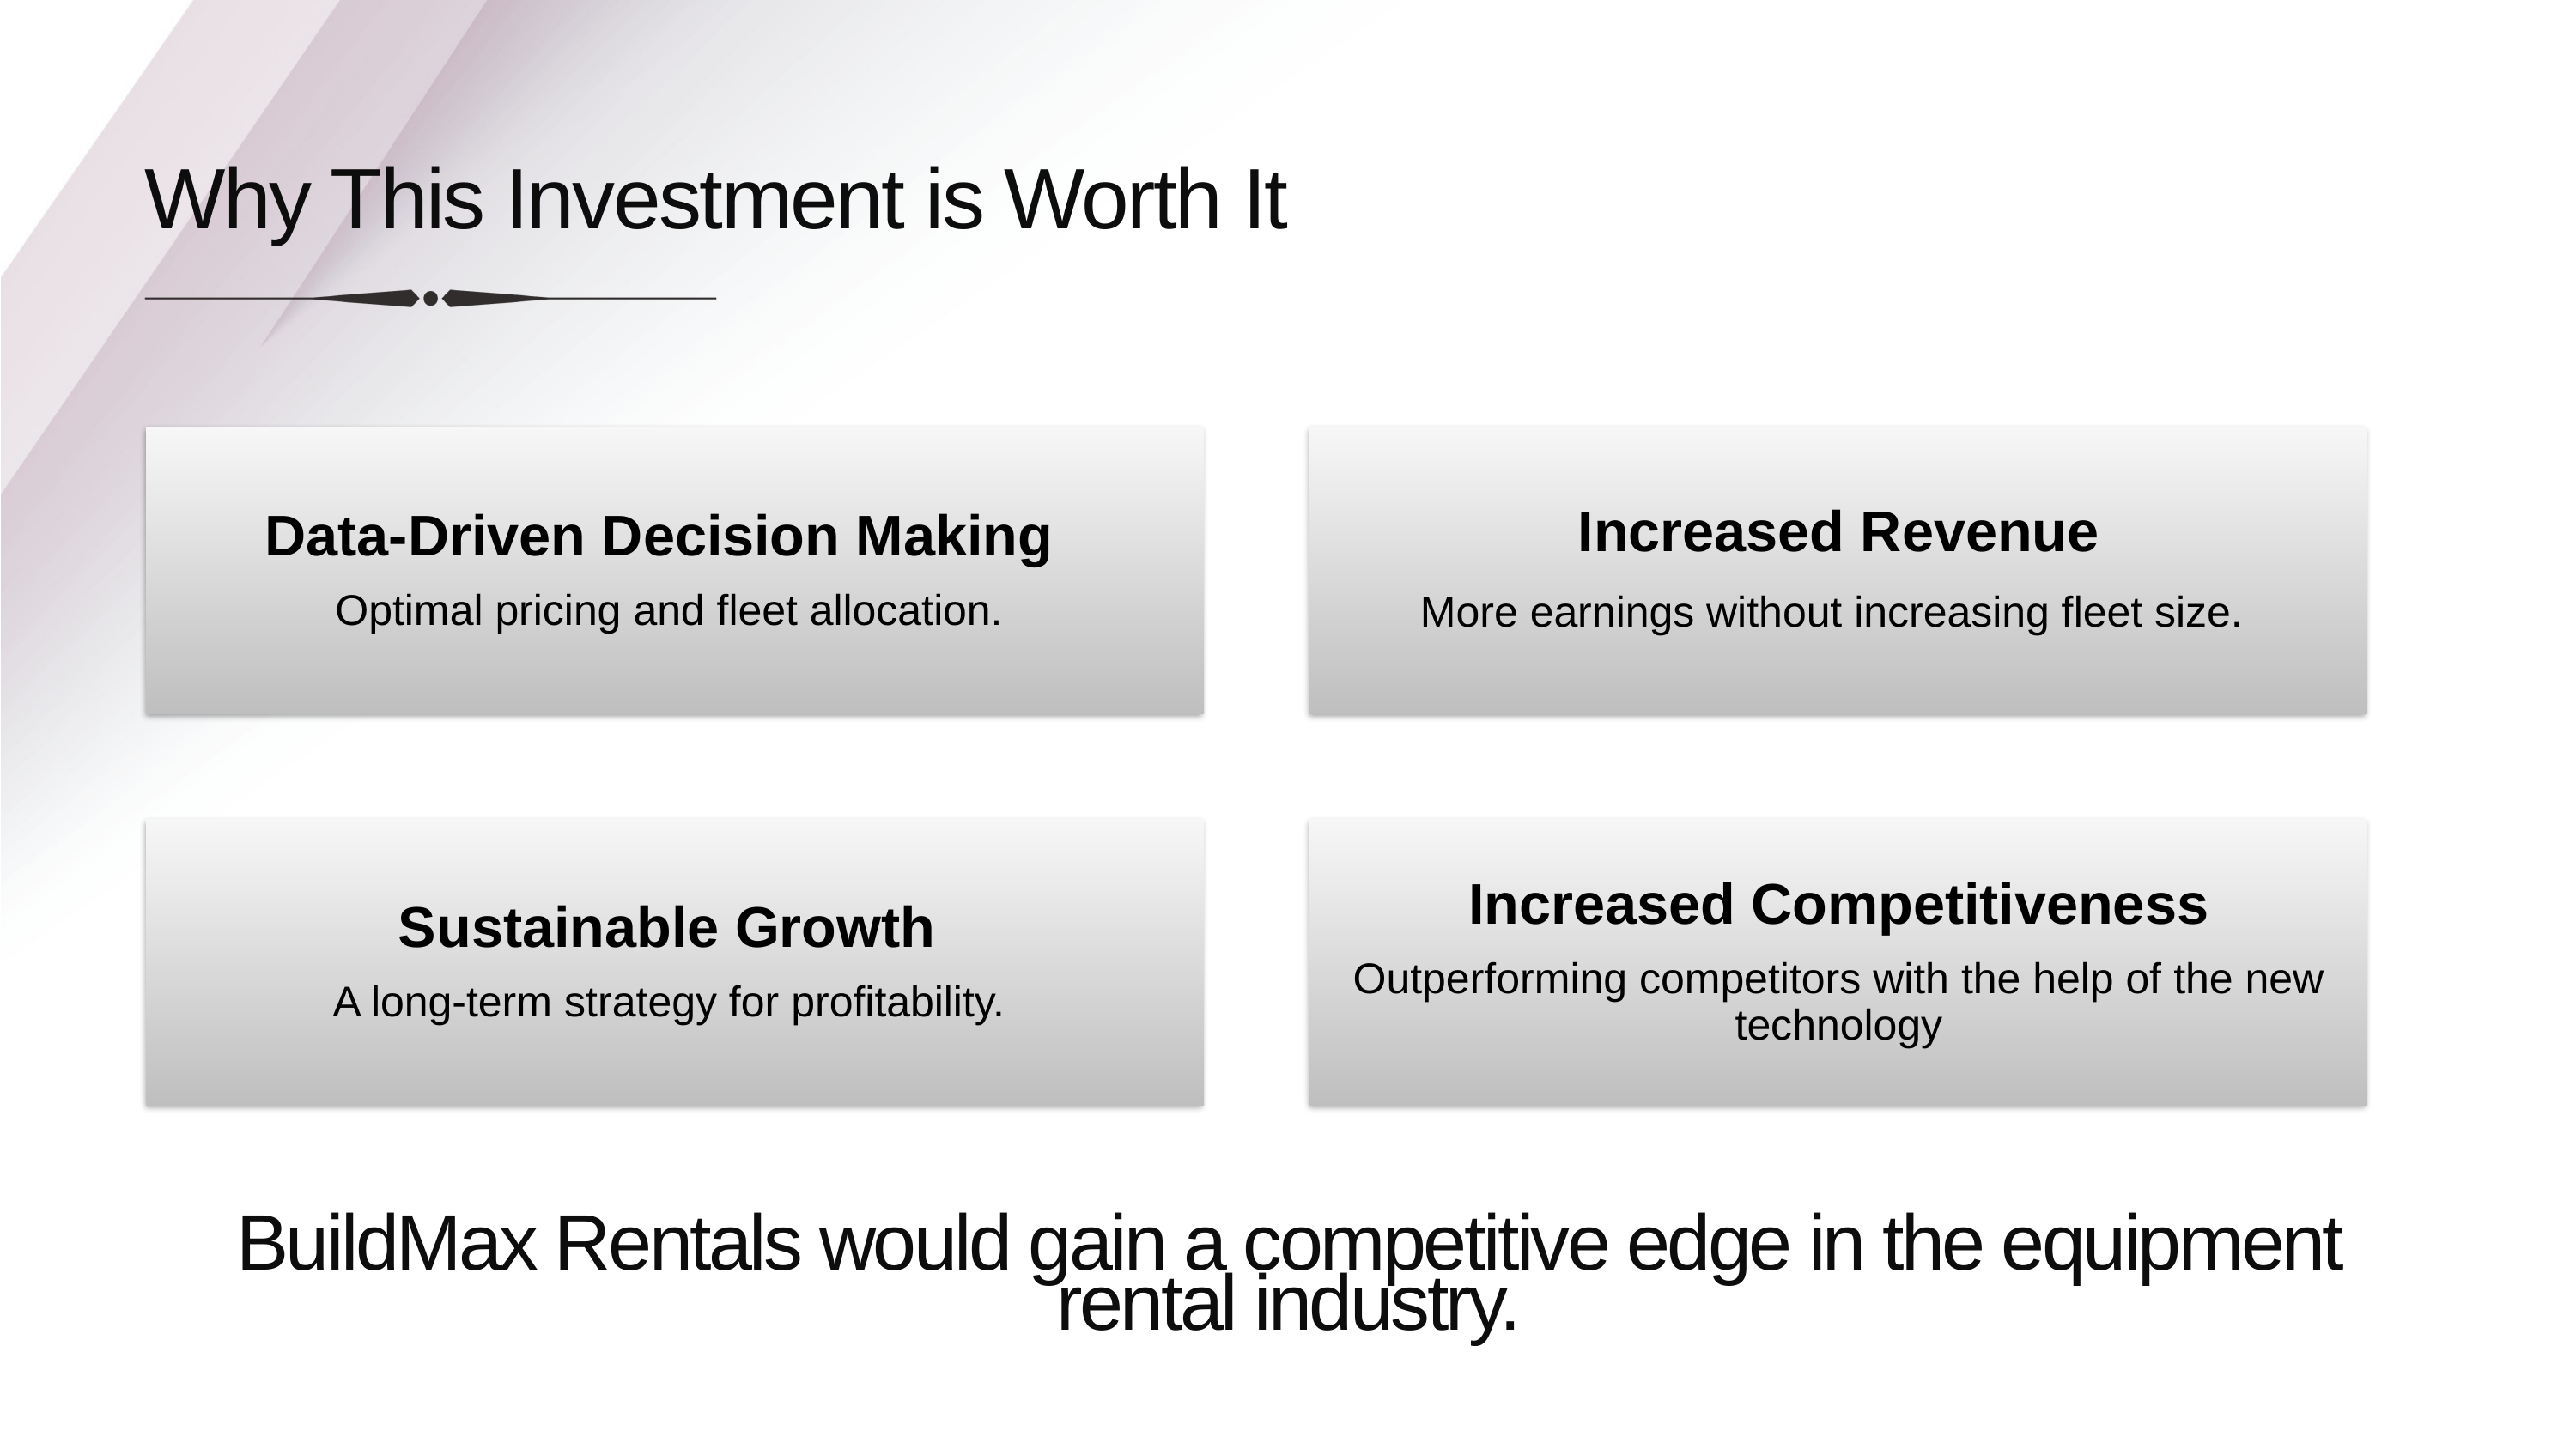

Why This Investment is Worth It

Data-Driven Decision Making
Optimal pricing and fleet allocation.
Increased Revenue
More earnings without increasing fleet size.
Sustainable Growth
A long-term strategy for profitability.
Increased Competitiveness
Outperforming competitors with the help of the new technology
BuildMax Rentals would gain a competitive edge in the equipment rental industry.